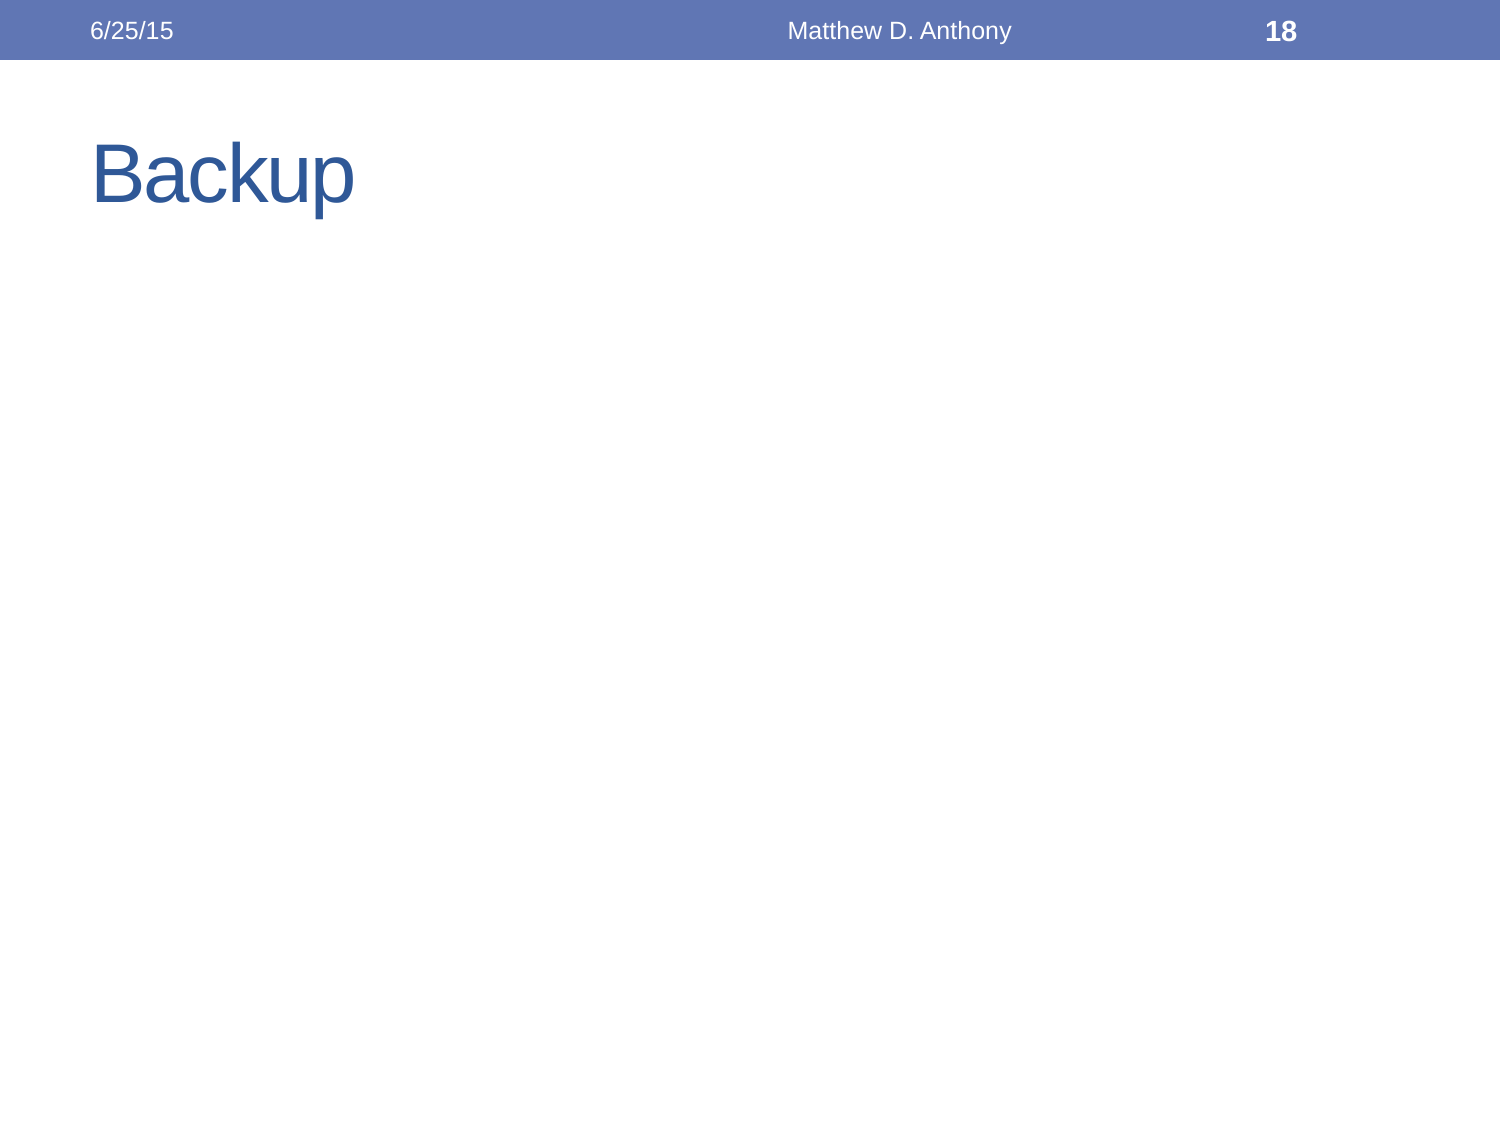

6/25/15
Matthew D. Anthony
18
# Backup